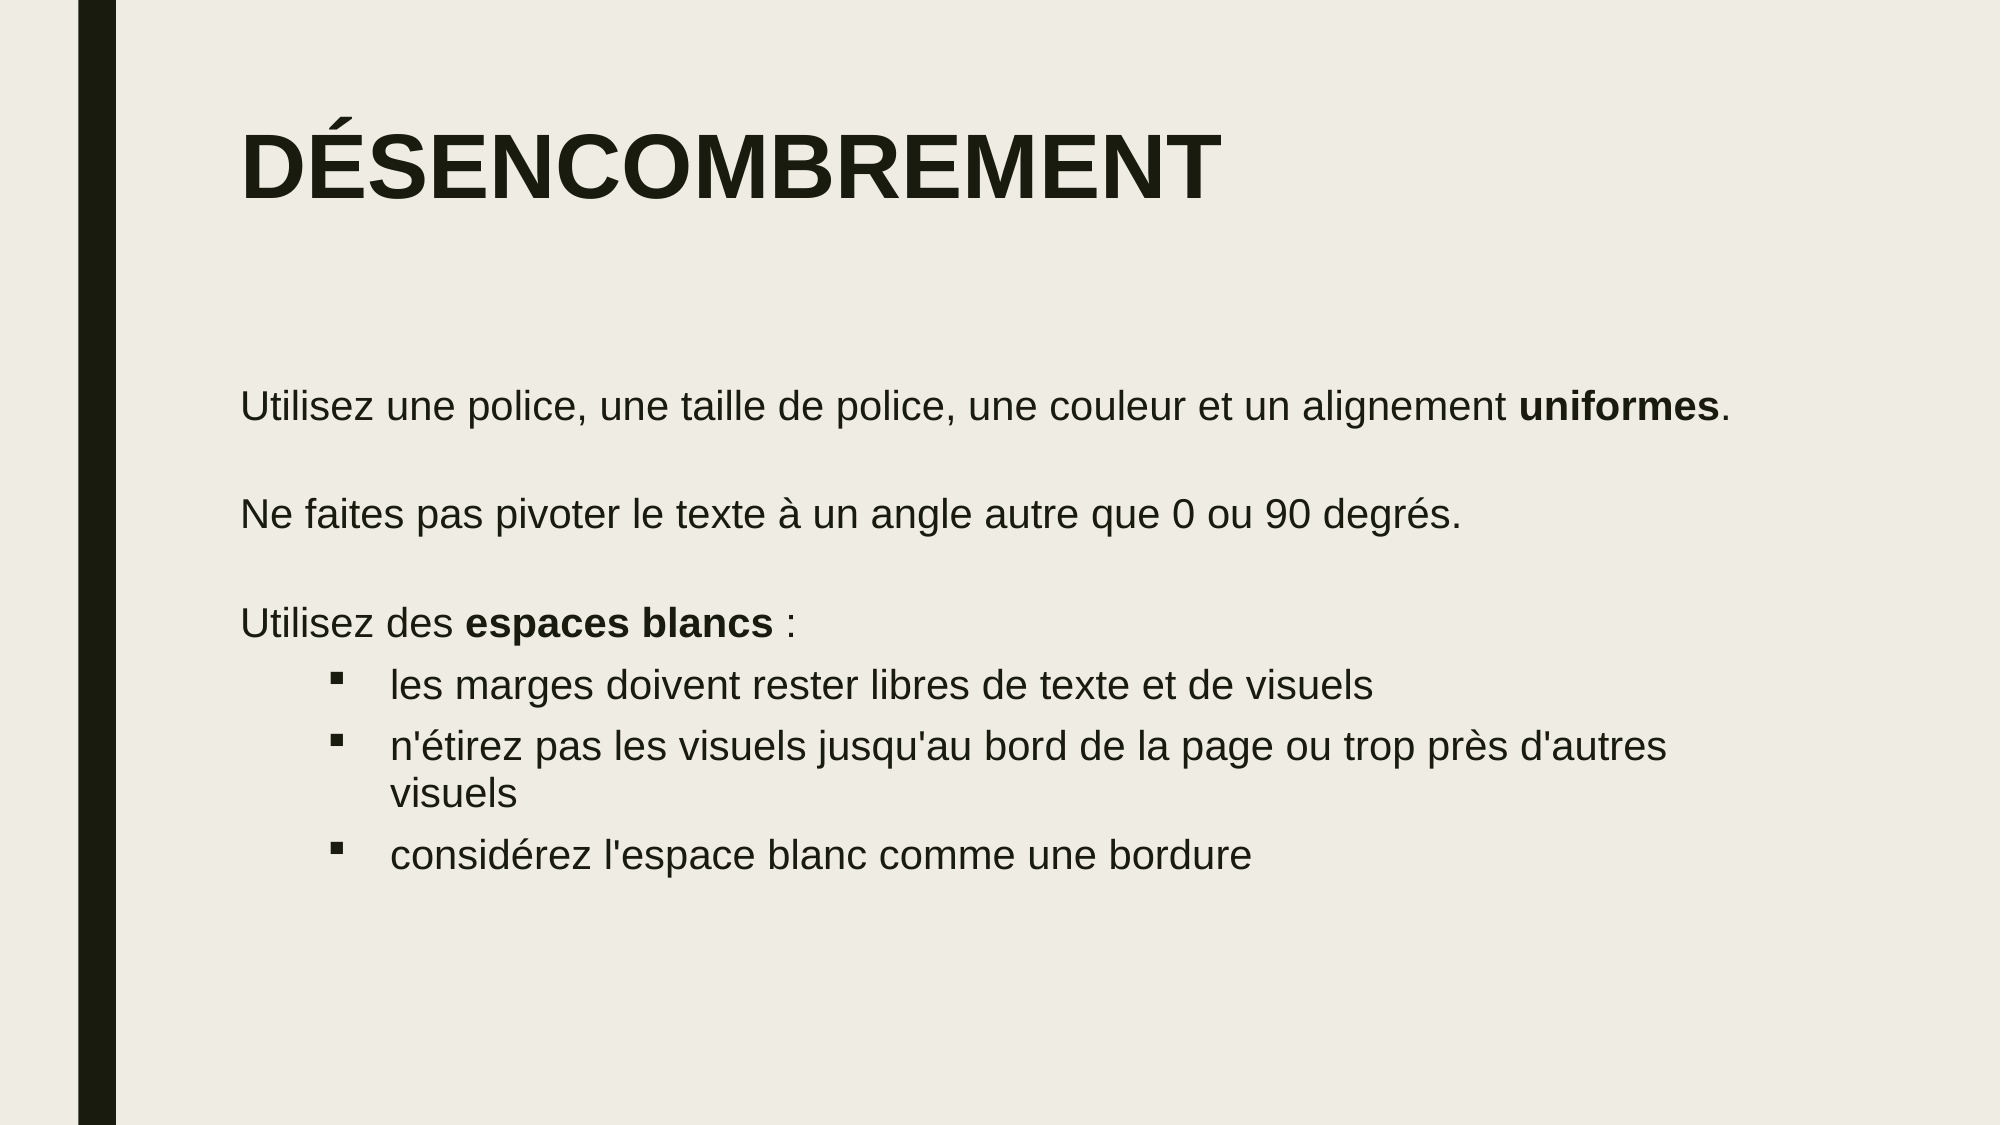

# DÉSENCOMBREMENT
Utilisez une police, une taille de police, une couleur et un alignement uniformes.

Ne faites pas pivoter le texte à un angle autre que 0 ou 90 degrés.

Utilisez des espaces blancs :
les marges doivent rester libres de texte et de visuels
n'étirez pas les visuels jusqu'au bord de la page ou trop près d'autres visuels
considérez l'espace blanc comme une bordure